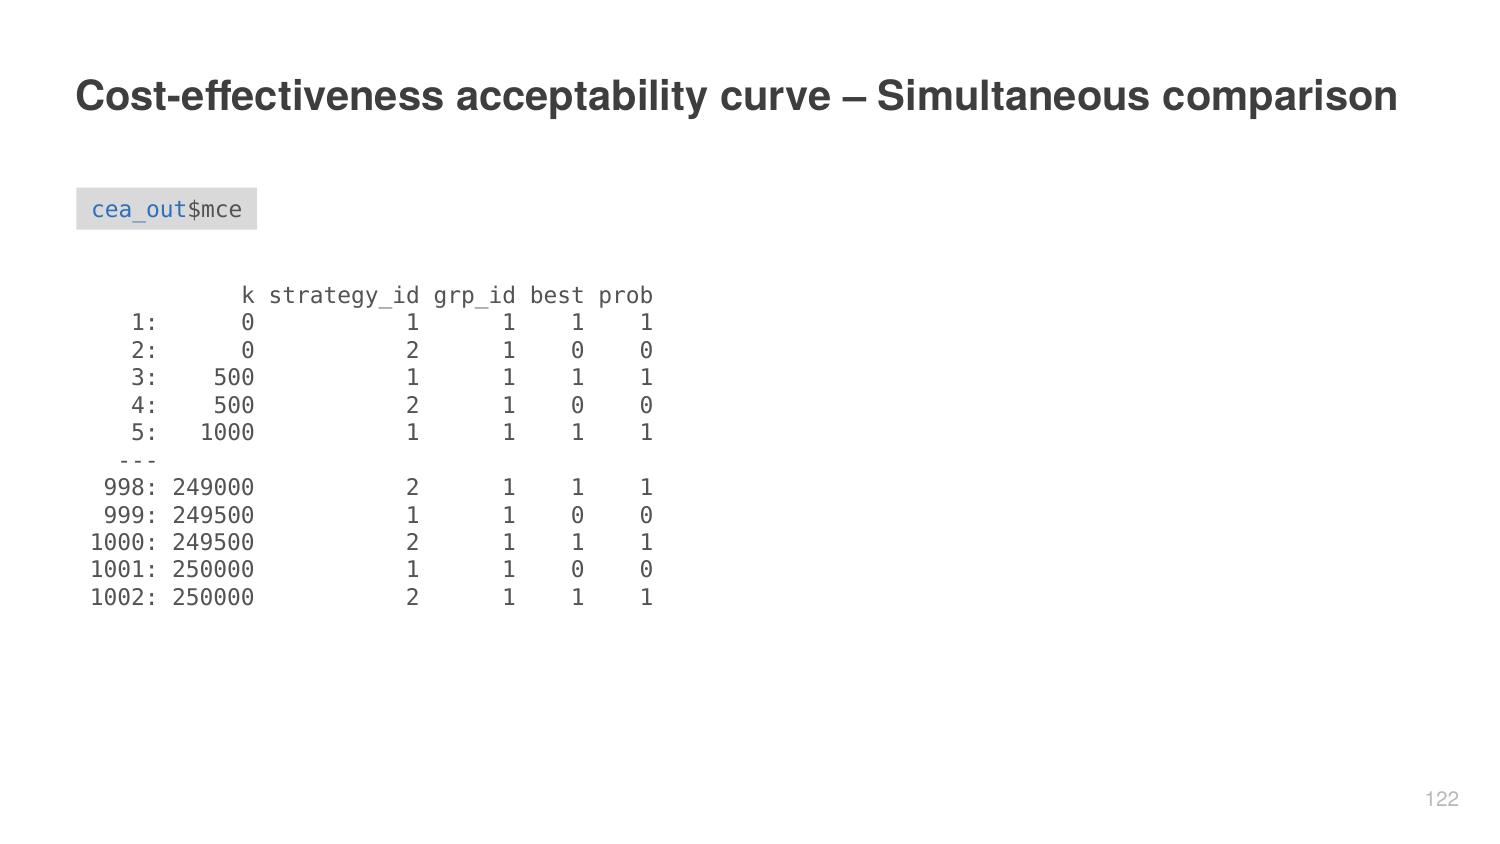

# Cost-effectiveness acceptability curve – Simultaneous comparison
cea_out$mce
           k strategy_id grp_id best prob
   1:      0           1      1    1    1
   2:      0           2      1    0    0
   3:    500           1      1    1    1
   4:    500           2      1    0    0
   5:   1000           1      1    1    1
  ---
 998: 249000           2      1    1    1
 999: 249500           1      1    0    0
1000: 249500           2      1    1    1
1001: 250000           1      1    0    0
1002: 250000           2      1    1    1
122